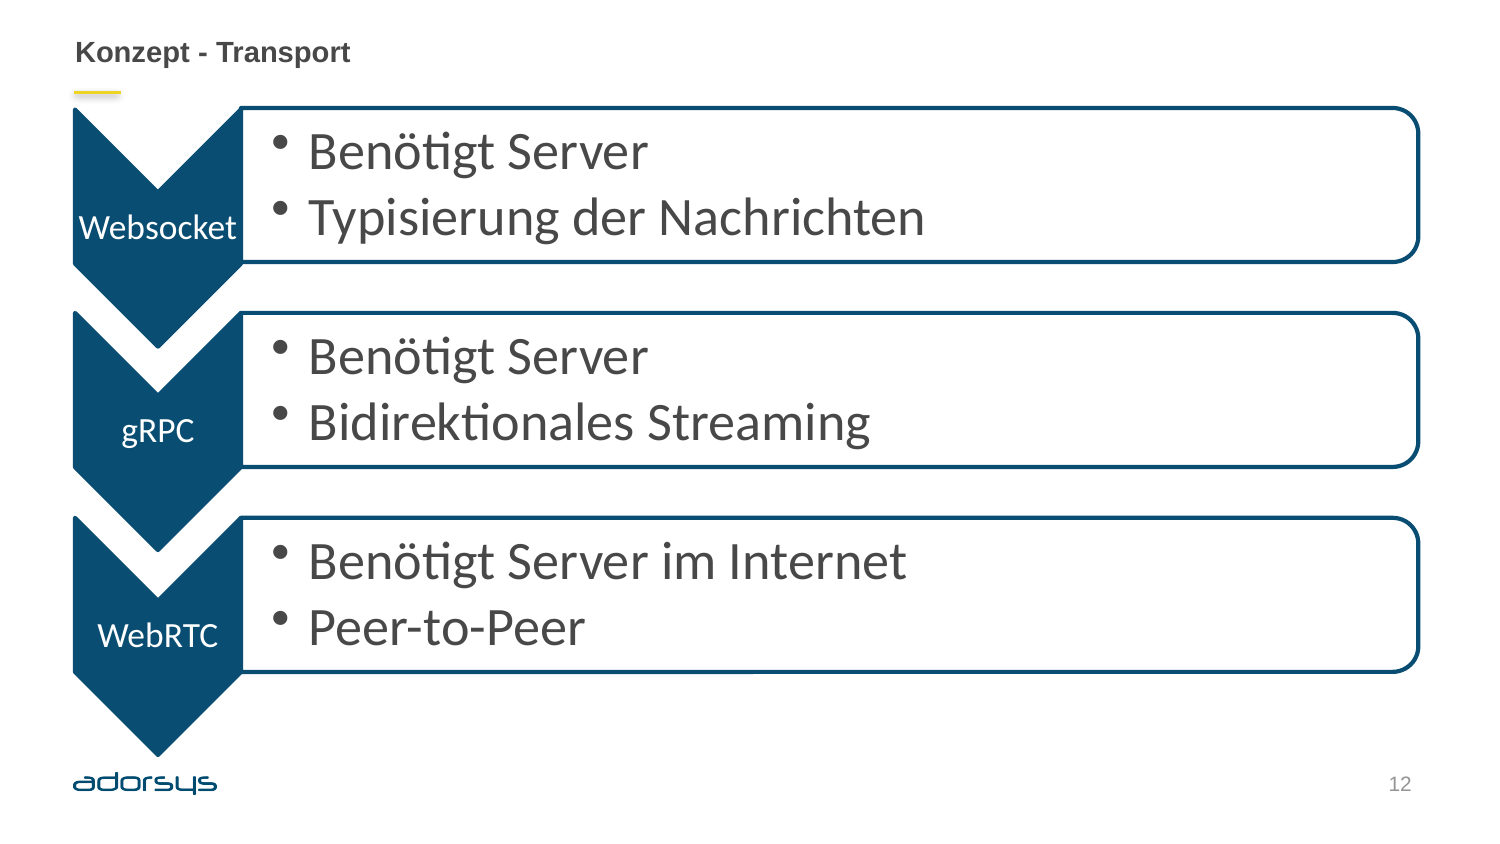

# Konzept - Transport
Websocket
Benötigt Server
Typisierung der Nachrichten
gRPC
Benötigt Server
Bidirektionales Streaming
WebRTC
Benötigt Server im Internet
Peer-to-Peer